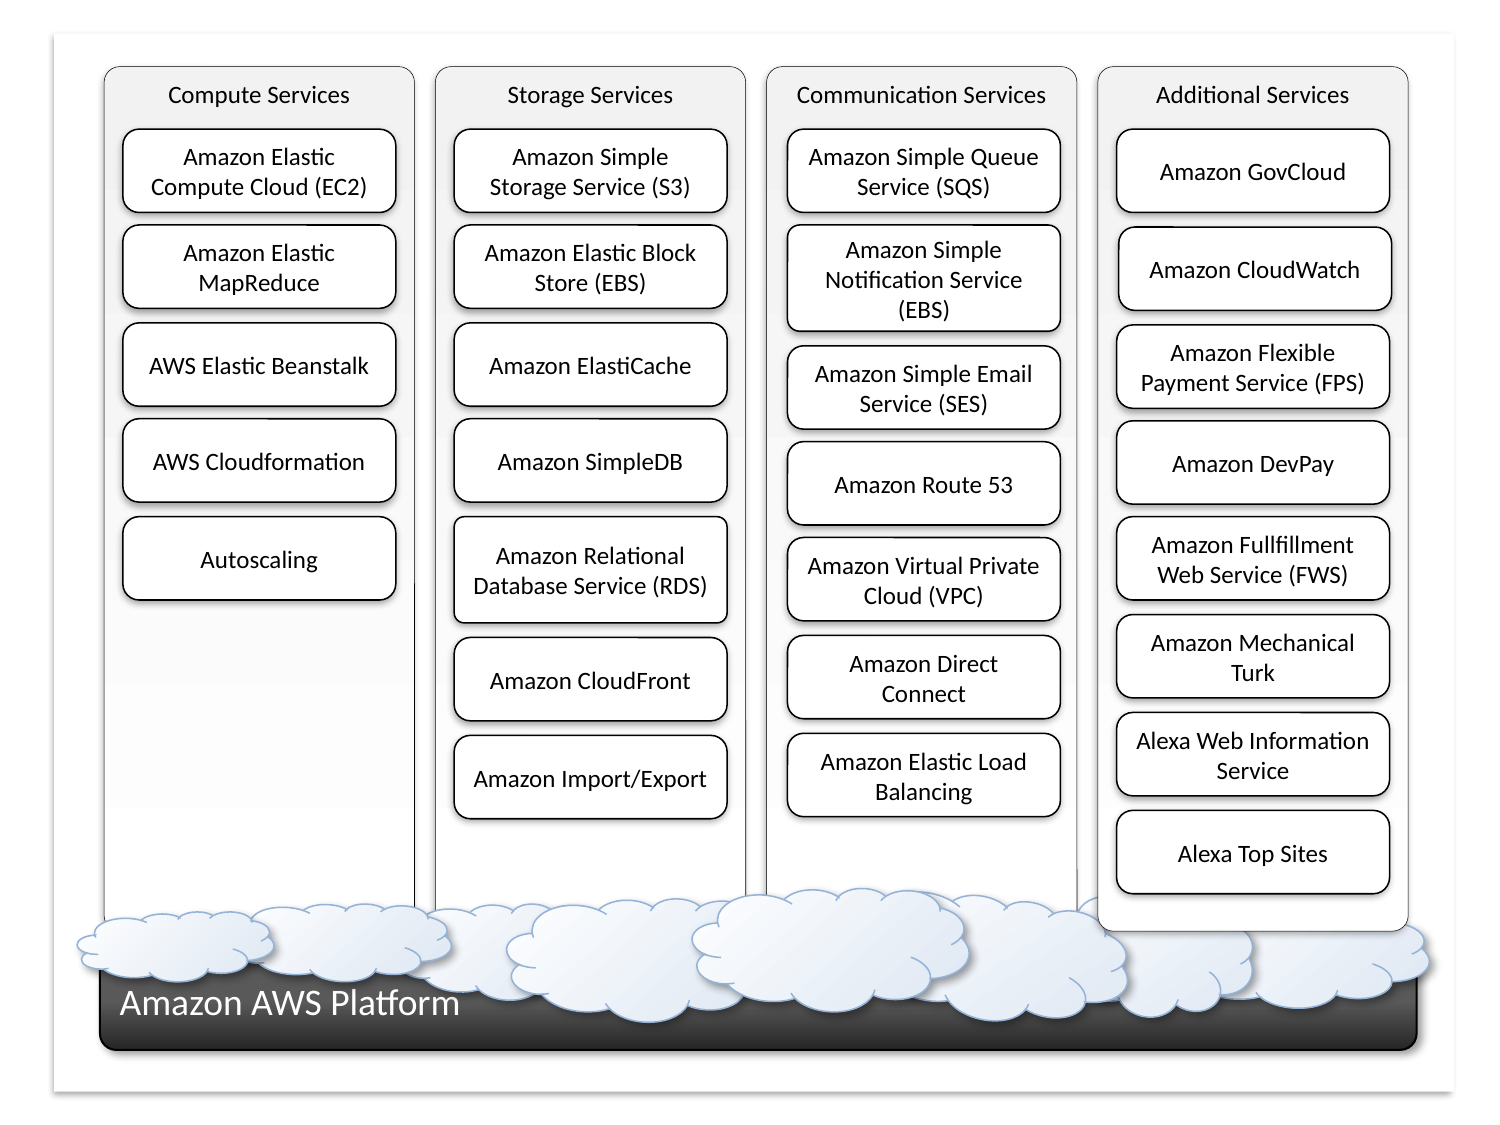

Compute Services
Amazon Elastic Compute Cloud (EC2)
Amazon Elastic MapReduce
AWS Elastic Beanstalk
AWS Cloudformation
Autoscaling
Storage Services
Amazon Simple Storage Service (S3)
Amazon Elastic Block Store (EBS)
Amazon ElastiCache
Amazon SimpleDB
Amazon Relational Database Service (RDS)
Amazon CloudFront
Amazon Import/Export
Communication Services
Amazon Simple Queue Service (SQS)
Amazon Simple Notification Service (EBS)
Amazon Simple Email Service (SES)
Amazon Route 53
Amazon Virtual Private Cloud (VPC)
Amazon Direct Connect
Amazon Elastic Load Balancing
Additional Services
Amazon GovCloud
Amazon CloudWatch
Amazon Flexible Payment Service (FPS)
Amazon DevPay
Amazon Fullfillment Web Service (FWS)
Amazon Mechanical Turk
Alexa Web Information Service
Alexa Top Sites

Amazon AWS Platform